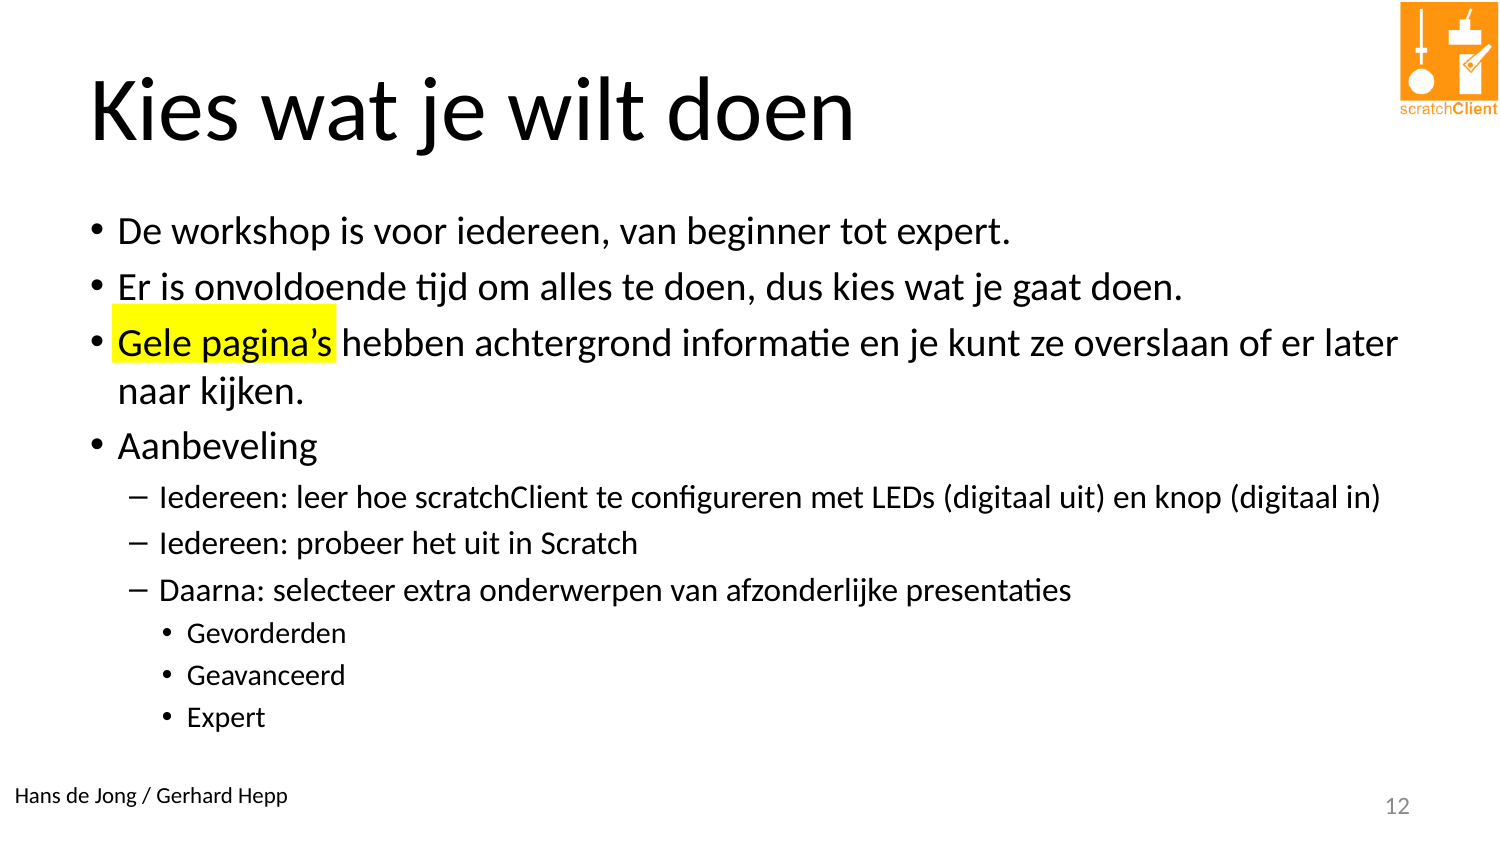

# Kies wat je wilt doen
De workshop is voor iedereen, van beginner tot expert.
Er is onvoldoende tijd om alles te doen, dus kies wat je gaat doen.
Gele pagina’s hebben achtergrond informatie en je kunt ze overslaan of er later naar kijken.
Aanbeveling
Iedereen: leer hoe scratchClient te configureren met LEDs (digitaal uit) en knop (digitaal in)
Iedereen: probeer het uit in Scratch
Daarna: selecteer extra onderwerpen van afzonderlijke presentaties
Gevorderden
Geavanceerd
Expert

12